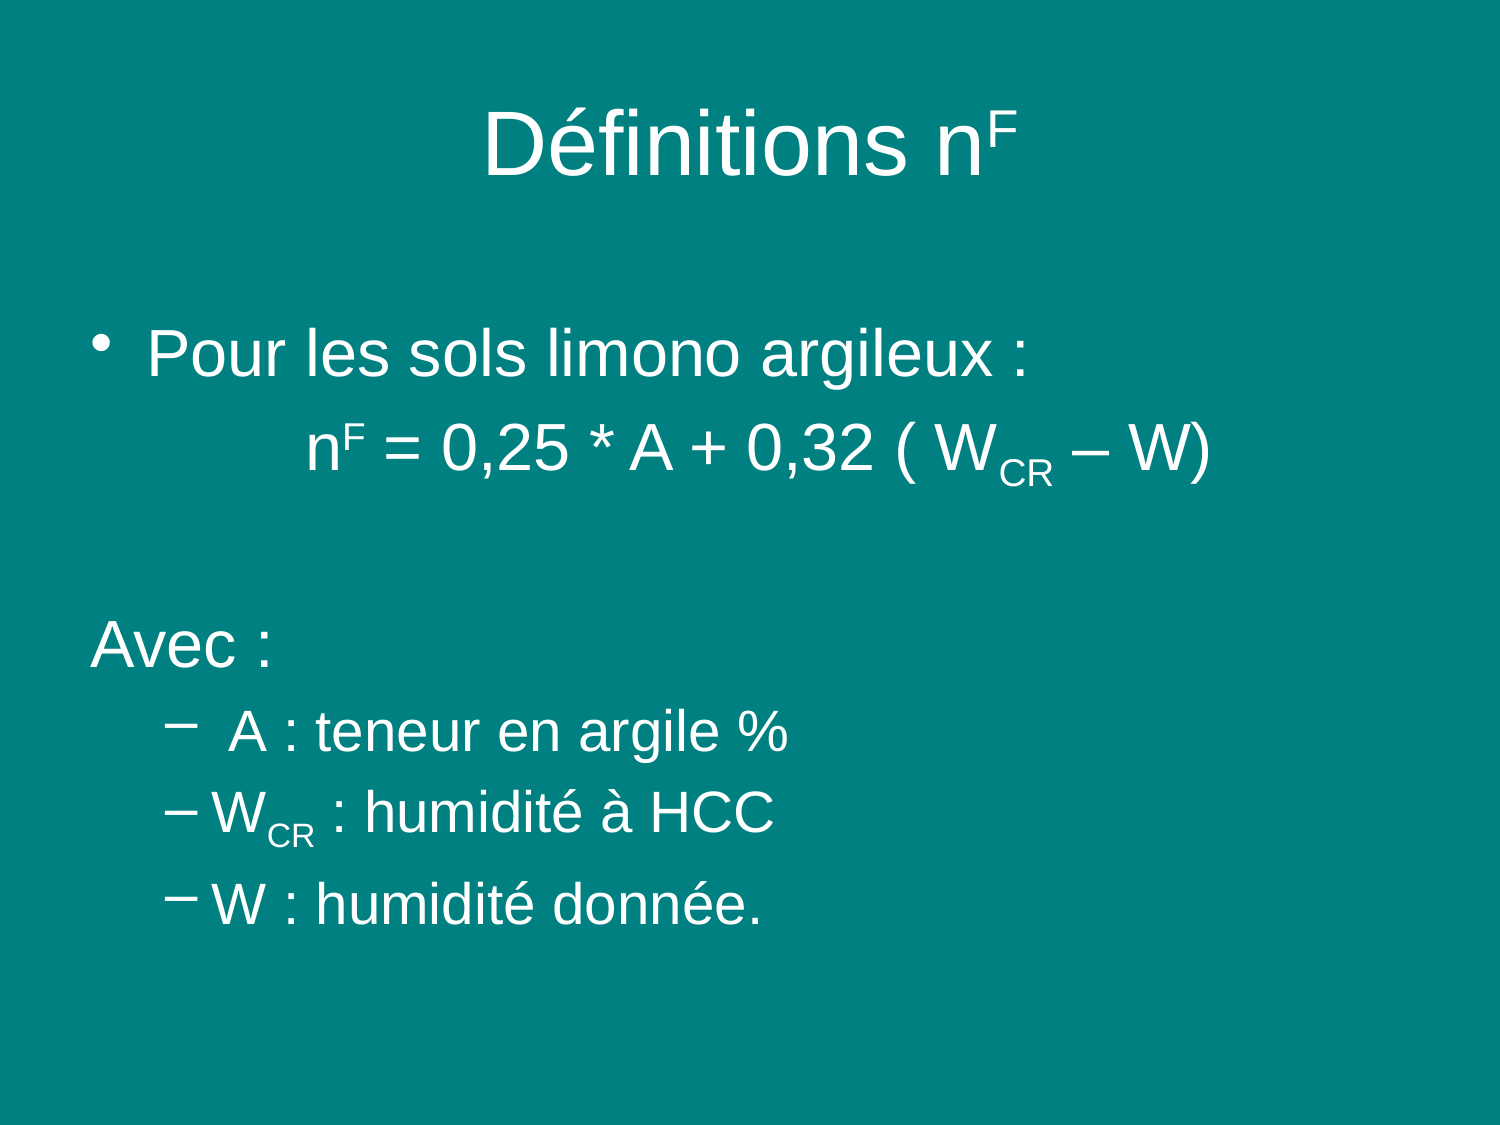

# Définitions nF
Pour les sols limono argileux :
 nF = 0,25 * A + 0,32 ( WCR – W)

Avec :
 A : teneur en argile %
WCR : humidité à HCC
W : humidité donnée.